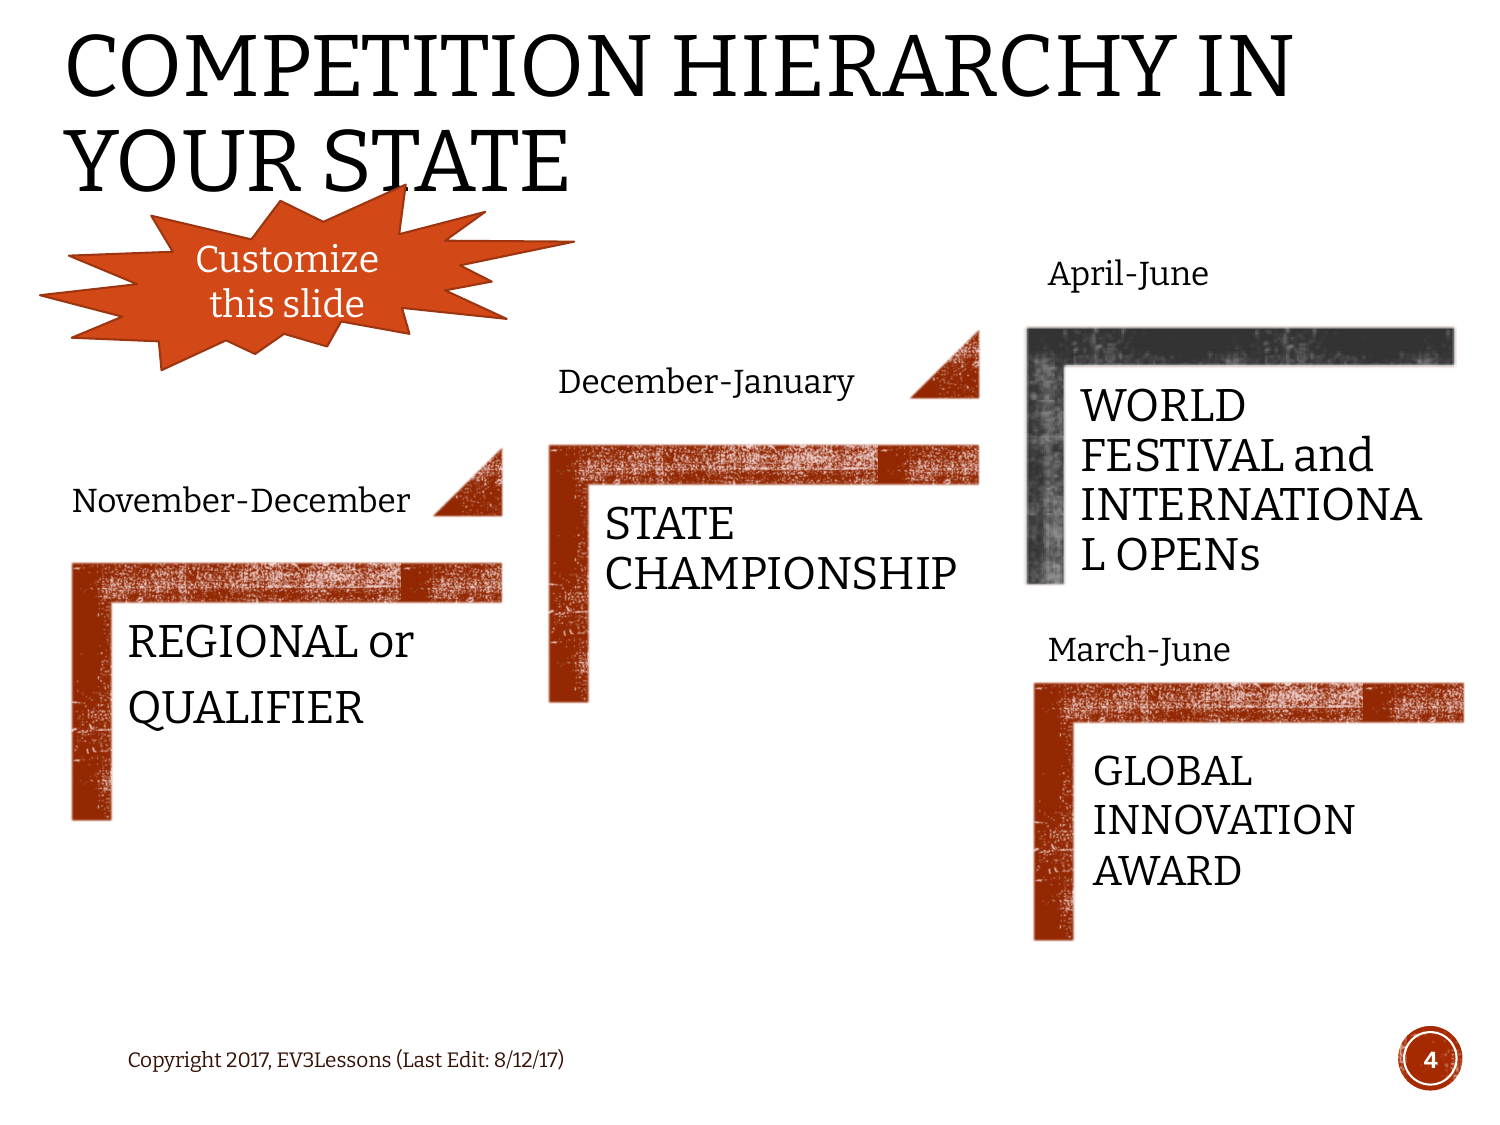

# COMPETITION HIERARCHY IN YOUR STATE
Customize this slide
April-June
REGIONAL or
QUALIFIER
STATE CHAMPIONSHIP
WORLD FESTIVAL and INTERNATIONAL OPENs
December-January
November-December

March-June
GLOBAL INNOVATION AWARD
Copyright 2017, EV3Lessons (Last Edit: 8/12/17)
4